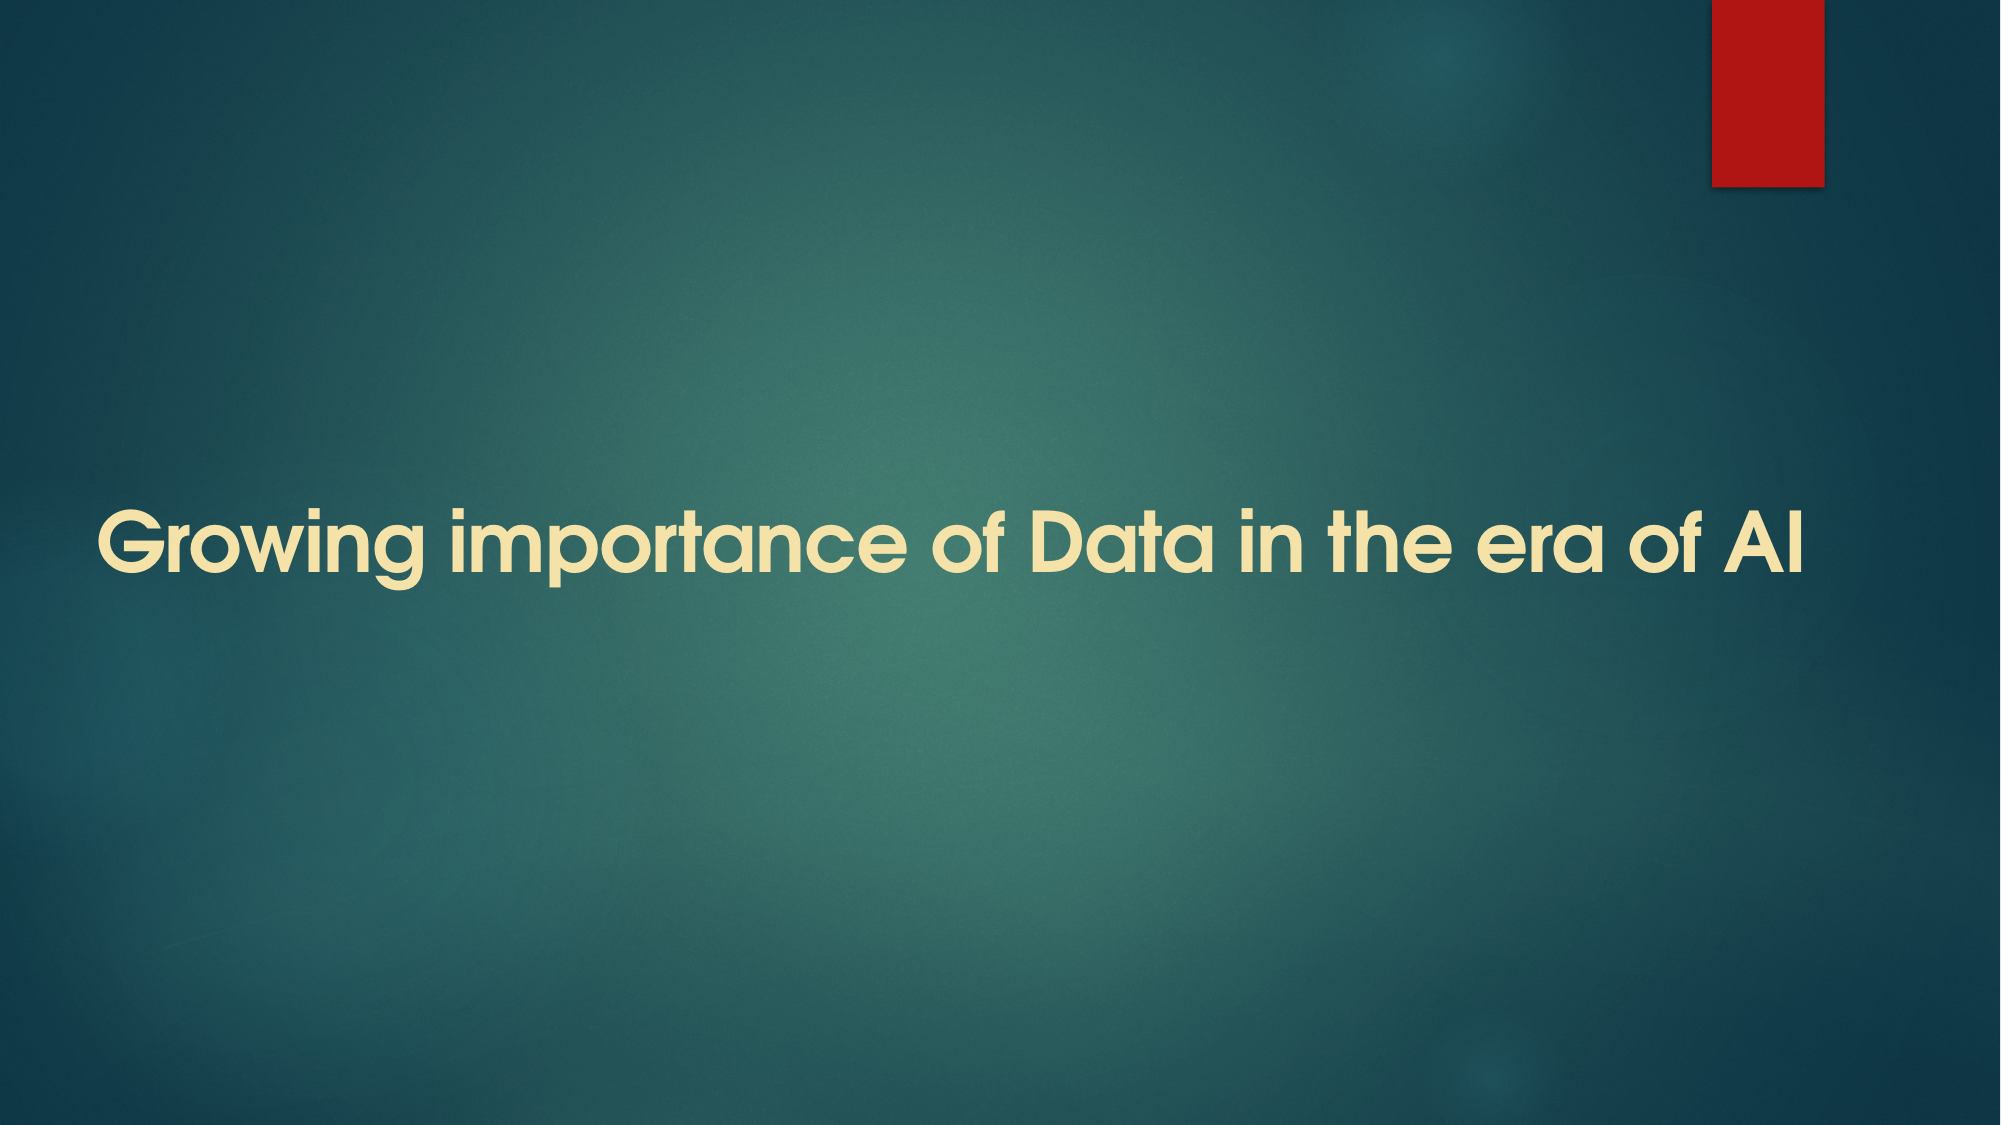

# Growing importance of Data in the era of AI